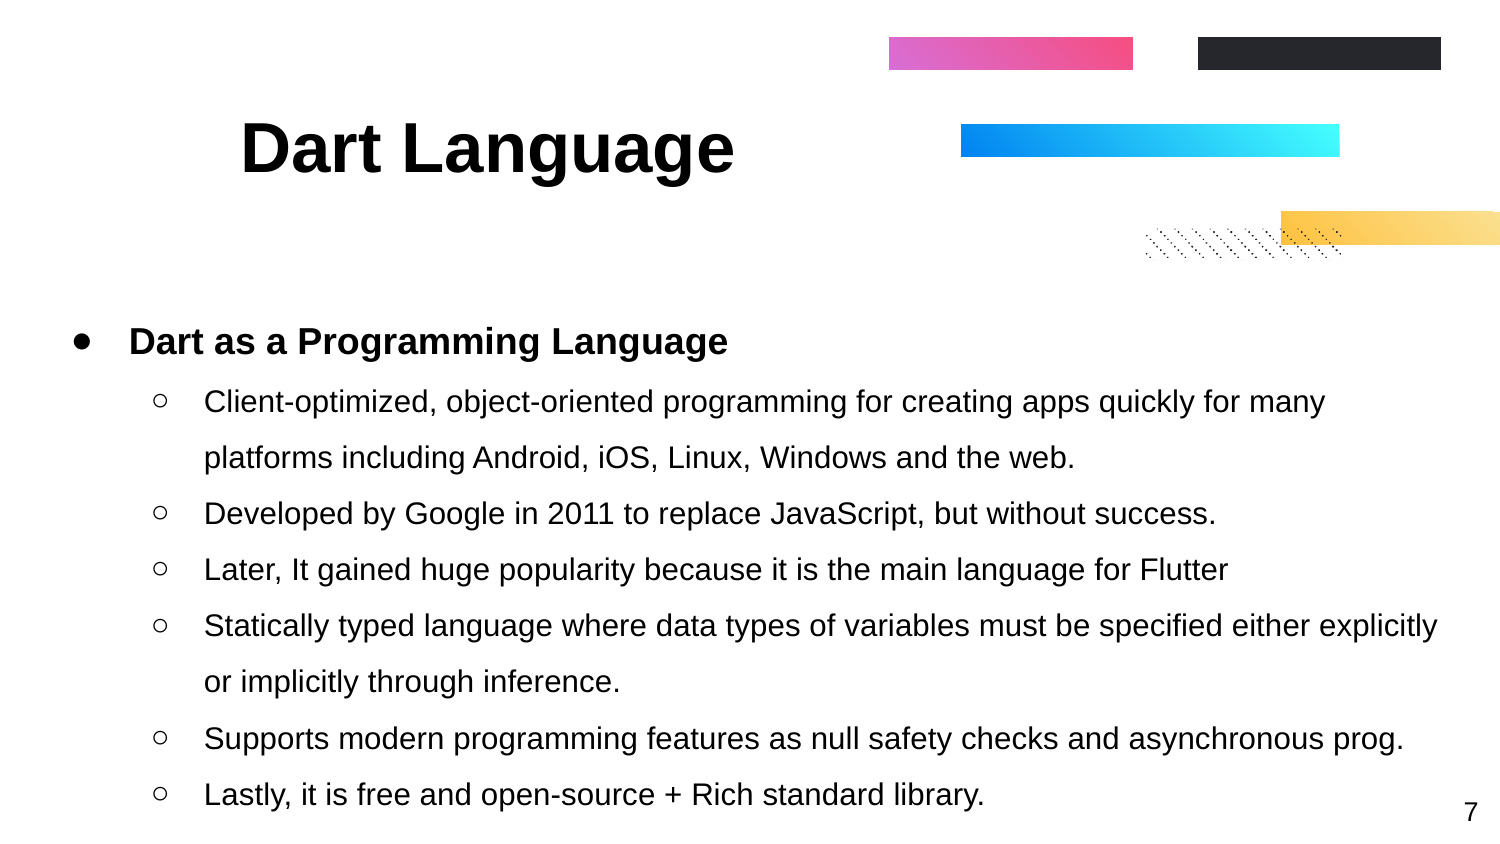

# Dart Language
Dart as a Programming Language
Client-optimized, object-oriented programming for creating apps quickly for many platforms including Android, iOS, Linux, Windows and the web.
Developed by Google in 2011 to replace JavaScript, but without success.
Later, It gained huge popularity because it is the main language for Flutter
Statically typed language where data types of variables must be specified either explicitly or implicitly through inference.
Supports modern programming features as null safety checks and asynchronous prog.
Lastly, it is free and open-source + Rich standard library.
7